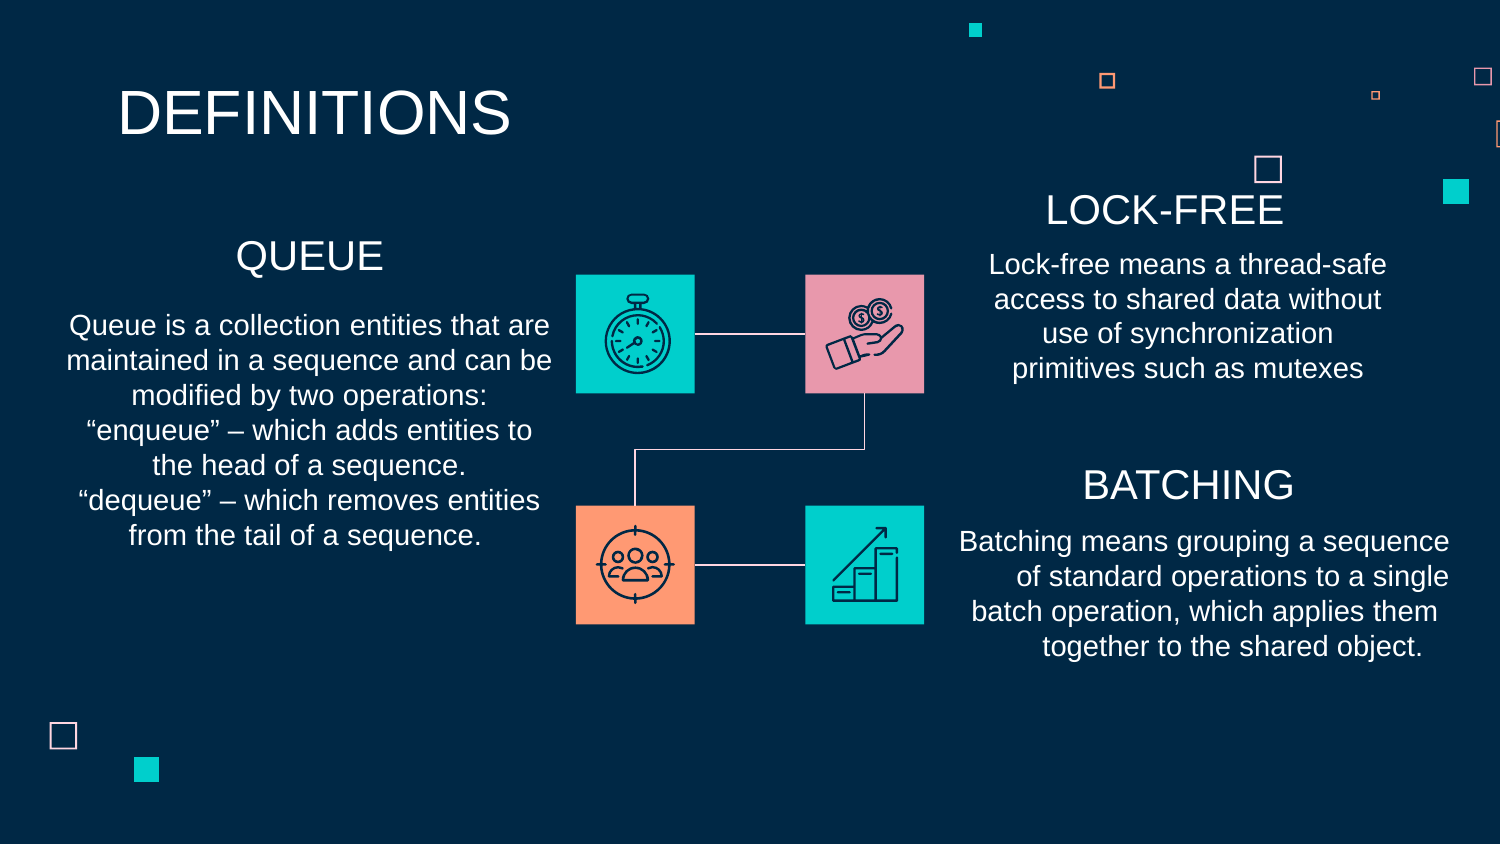

DEFINITIONS
LOCK-FREE
# QUEUE
Lock-free means a thread-safe access to shared data without use of synchronization primitives such as mutexes

Queue is a collection entities that are maintained in a sequence and can be modified by two operations:
“enqueue” – which adds entities to the head of a sequence.
“dequeue” – which removes entities from the tail of a sequence.

BATCHING

Batching means grouping a sequence of standard operations to a single
batch operation, which applies them together to the shared object.